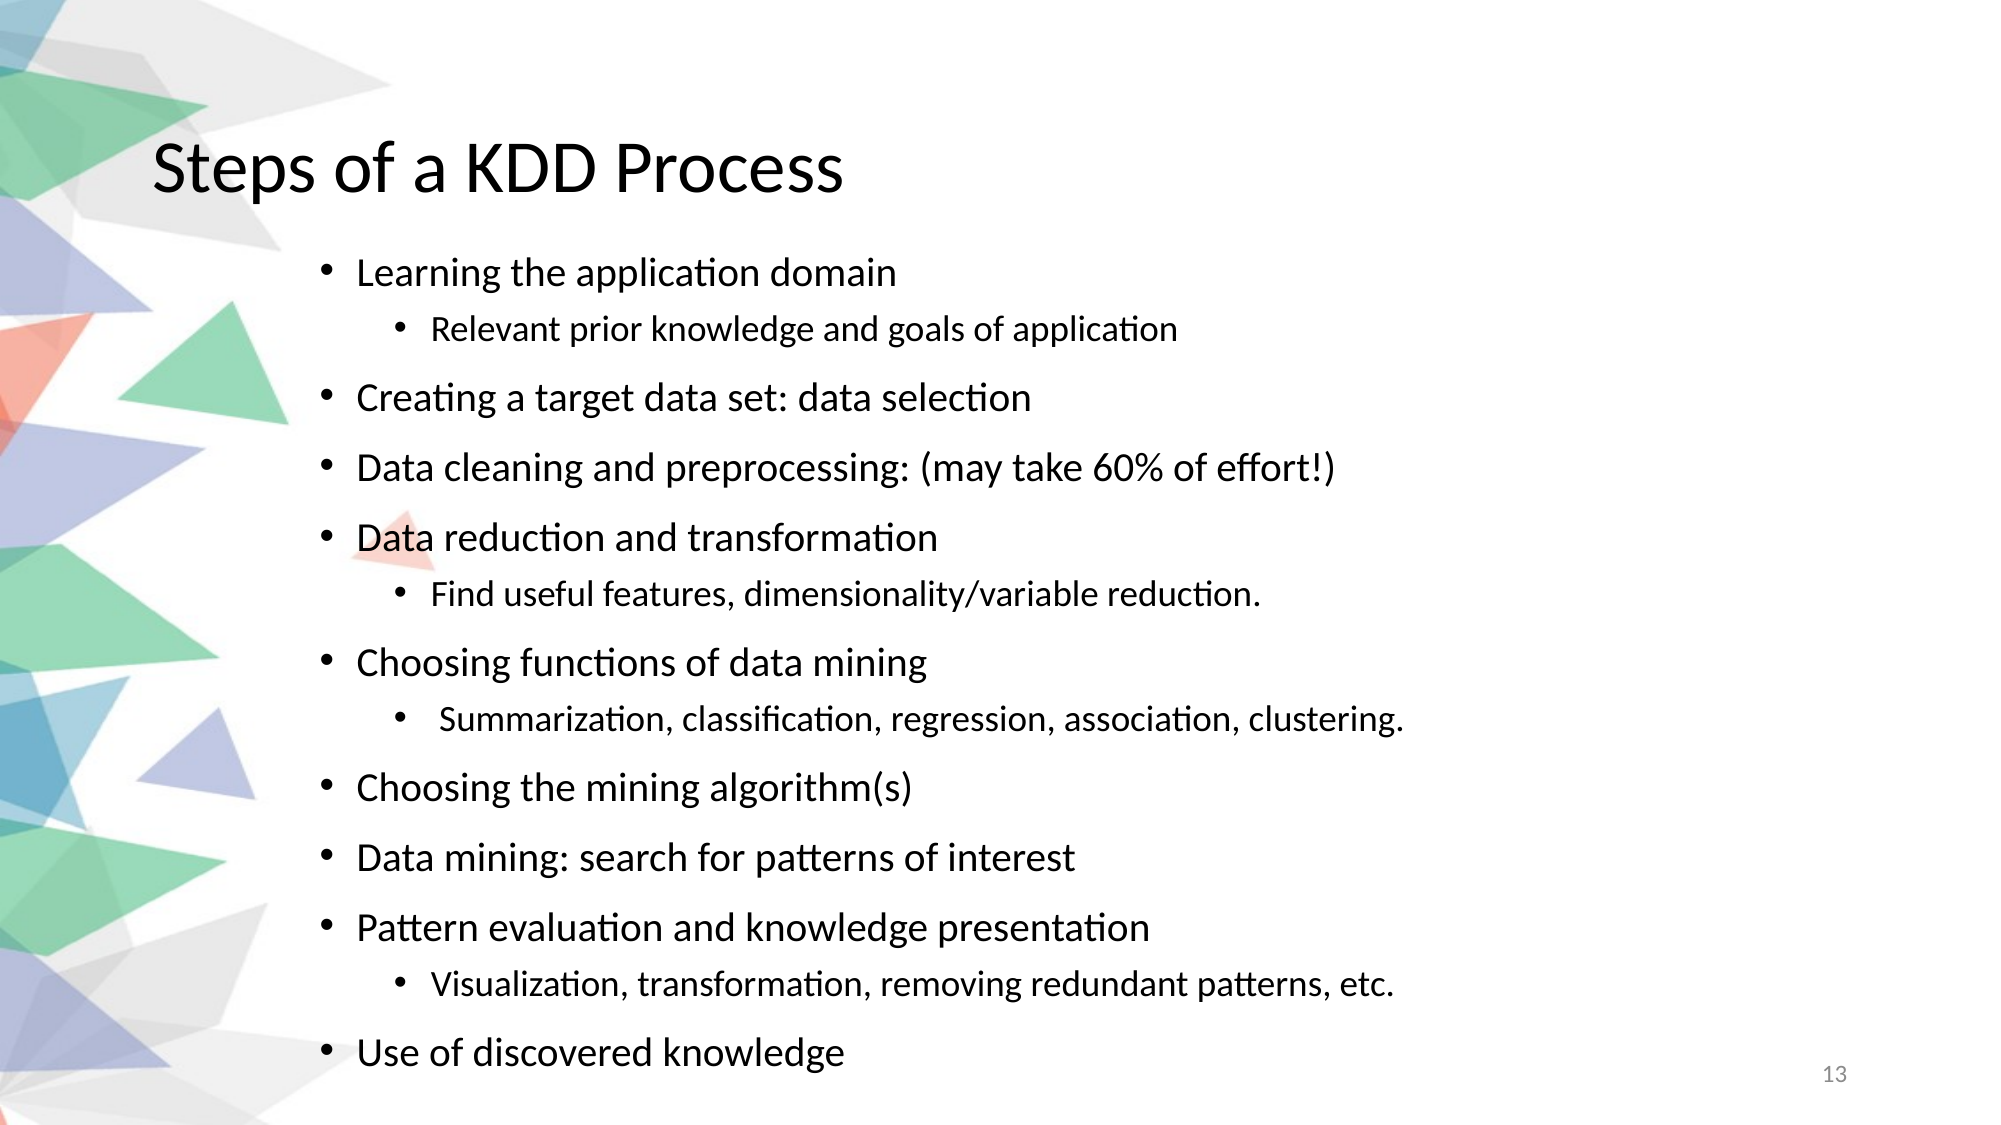

# Steps of a KDD Process
Learning the application domain
Relevant prior knowledge and goals of application
Creating a target data set: data selection
Data cleaning and preprocessing: (may take 60% of effort!)
Data reduction and transformation
Find useful features, dimensionality/variable reduction.
Choosing functions of data mining
 Summarization, classification, regression, association, clustering.
Choosing the mining algorithm(s)
Data mining: search for patterns of interest
Pattern evaluation and knowledge presentation
Visualization, transformation, removing redundant patterns, etc.
Use of discovered knowledge
13